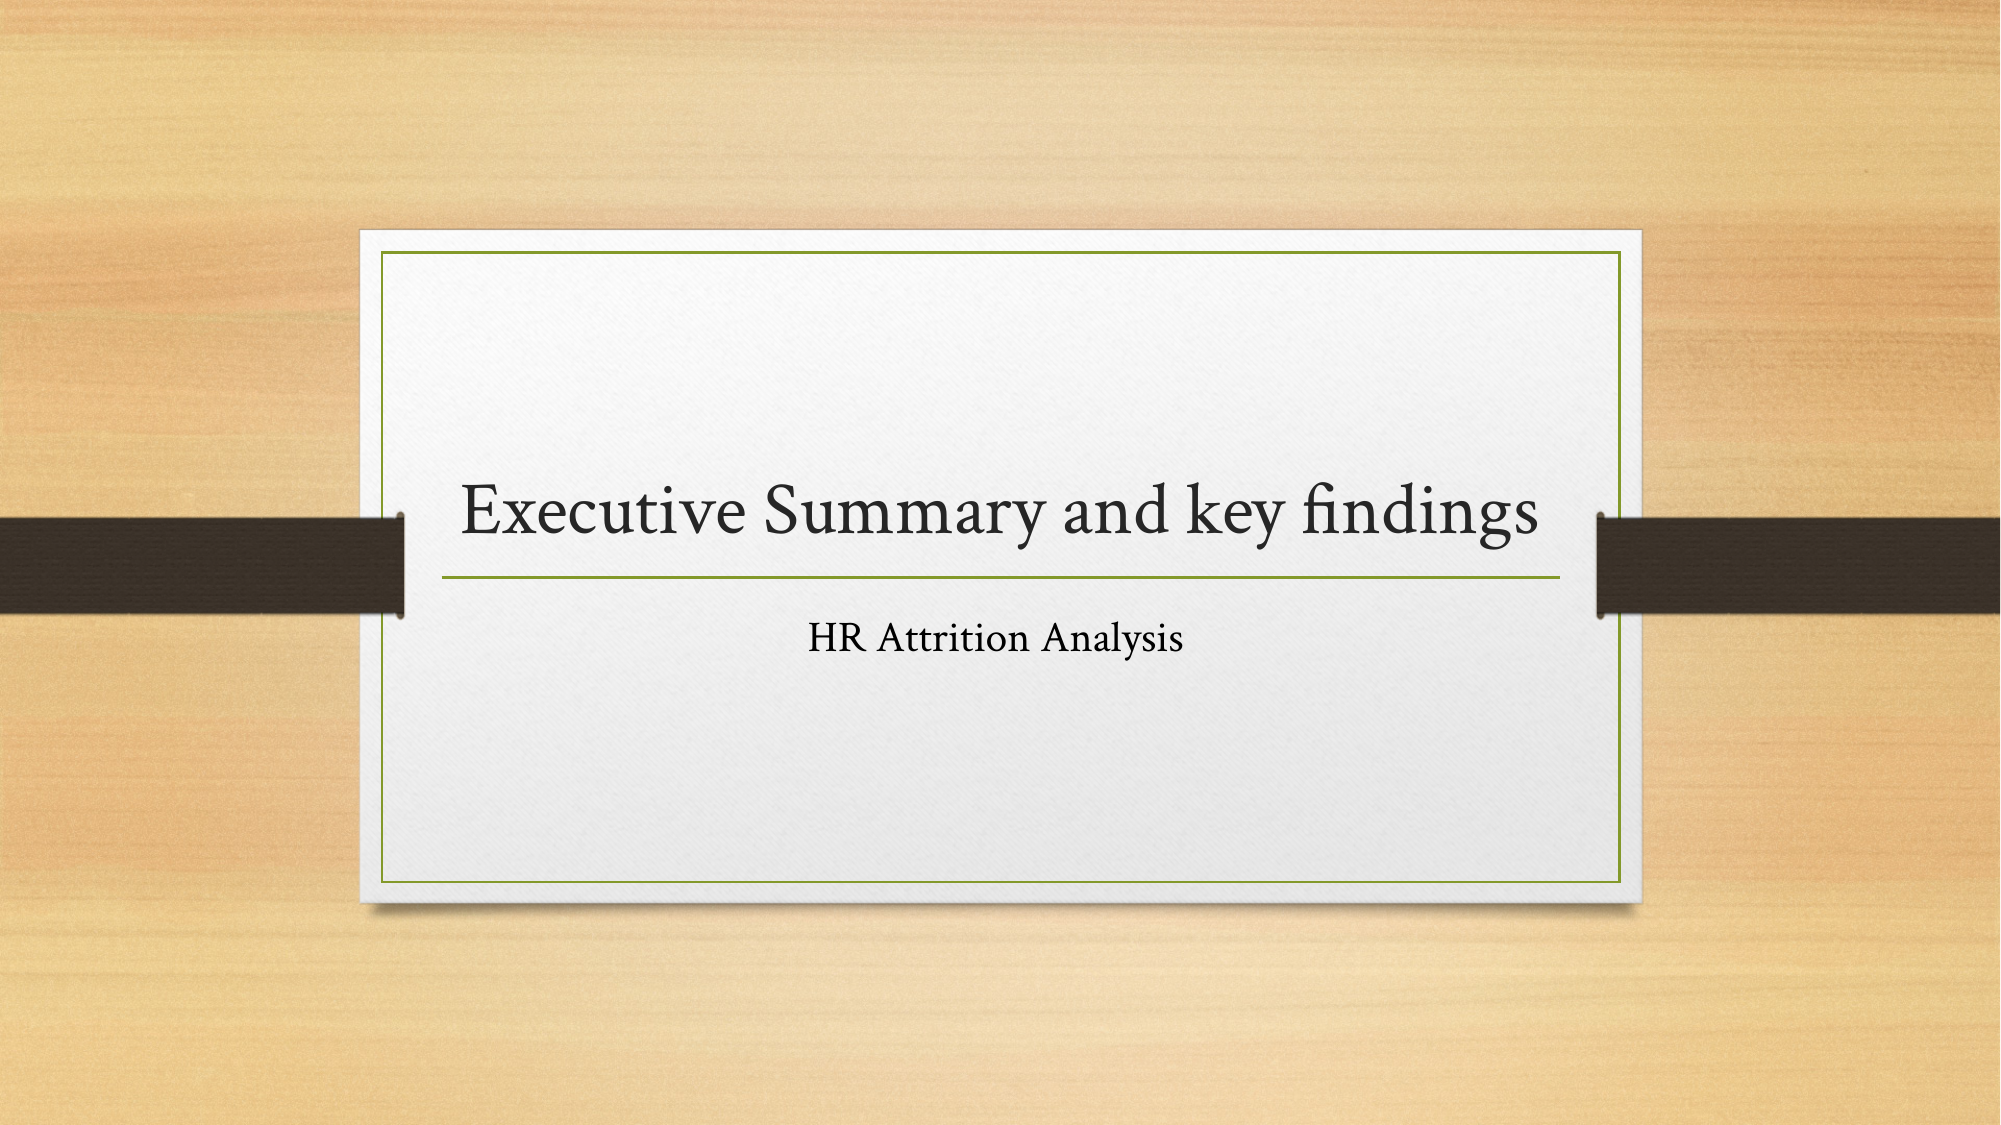

# Executive Summary and key findings
HR Attrition Analysis